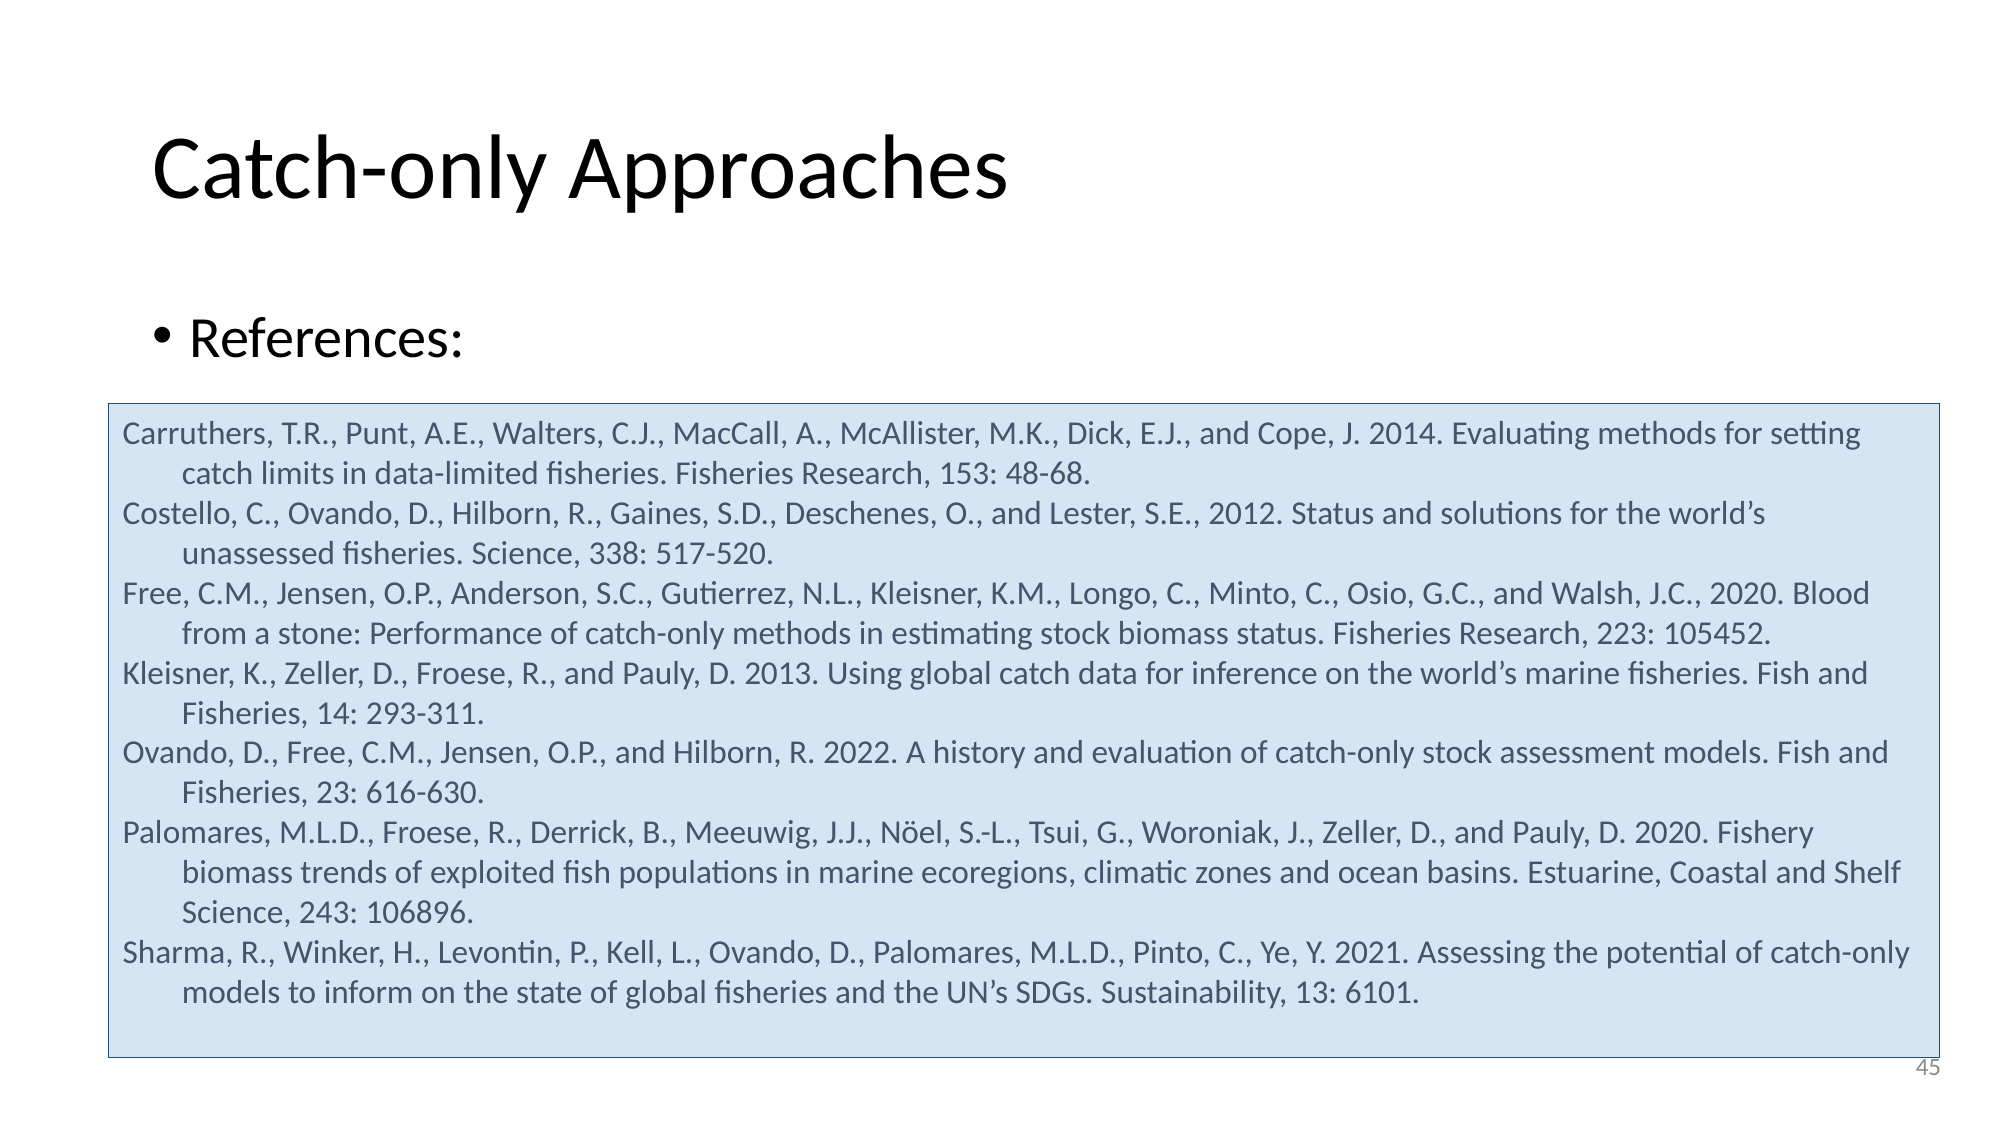

# Catch-only Approaches
References:
Carruthers, T.R., Punt, A.E., Walters, C.J., MacCall, A., McAllister, M.K., Dick, E.J., and Cope, J. 2014. Evaluating methods for setting catch limits in data-limited fisheries. Fisheries Research, 153: 48-68.
Costello, C., Ovando, D., Hilborn, R., Gaines, S.D., Deschenes, O., and Lester, S.E., 2012. Status and solutions for the world’s unassessed fisheries. Science, 338: 517-520.
Free, C.M., Jensen, O.P., Anderson, S.C., Gutierrez, N.L., Kleisner, K.M., Longo, C., Minto, C., Osio, G.C., and Walsh, J.C., 2020. Blood from a stone: Performance of catch-only methods in estimating stock biomass status. Fisheries Research, 223: 105452.
Kleisner, K., Zeller, D., Froese, R., and Pauly, D. 2013. Using global catch data for inference on the world’s marine fisheries. Fish and Fisheries, 14: 293-311.
Ovando, D., Free, C.M., Jensen, O.P., and Hilborn, R. 2022. A history and evaluation of catch-only stock assessment models. Fish and Fisheries, 23: 616-630.
Palomares, M.L.D., Froese, R., Derrick, B., Meeuwig, J.J., Nöel, S.-L., Tsui, G., Woroniak, J., Zeller, D., and Pauly, D. 2020. Fishery biomass trends of exploited fish populations in marine ecoregions, climatic zones and ocean basins. Estuarine, Coastal and Shelf Science, 243: 106896.
Sharma, R., Winker, H., Levontin, P., Kell, L., Ovando, D., Palomares, M.L.D., Pinto, C., Ye, Y. 2021. Assessing the potential of catch-only models to inform on the state of global fisheries and the UN’s SDGs. Sustainability, 13: 6101.

45